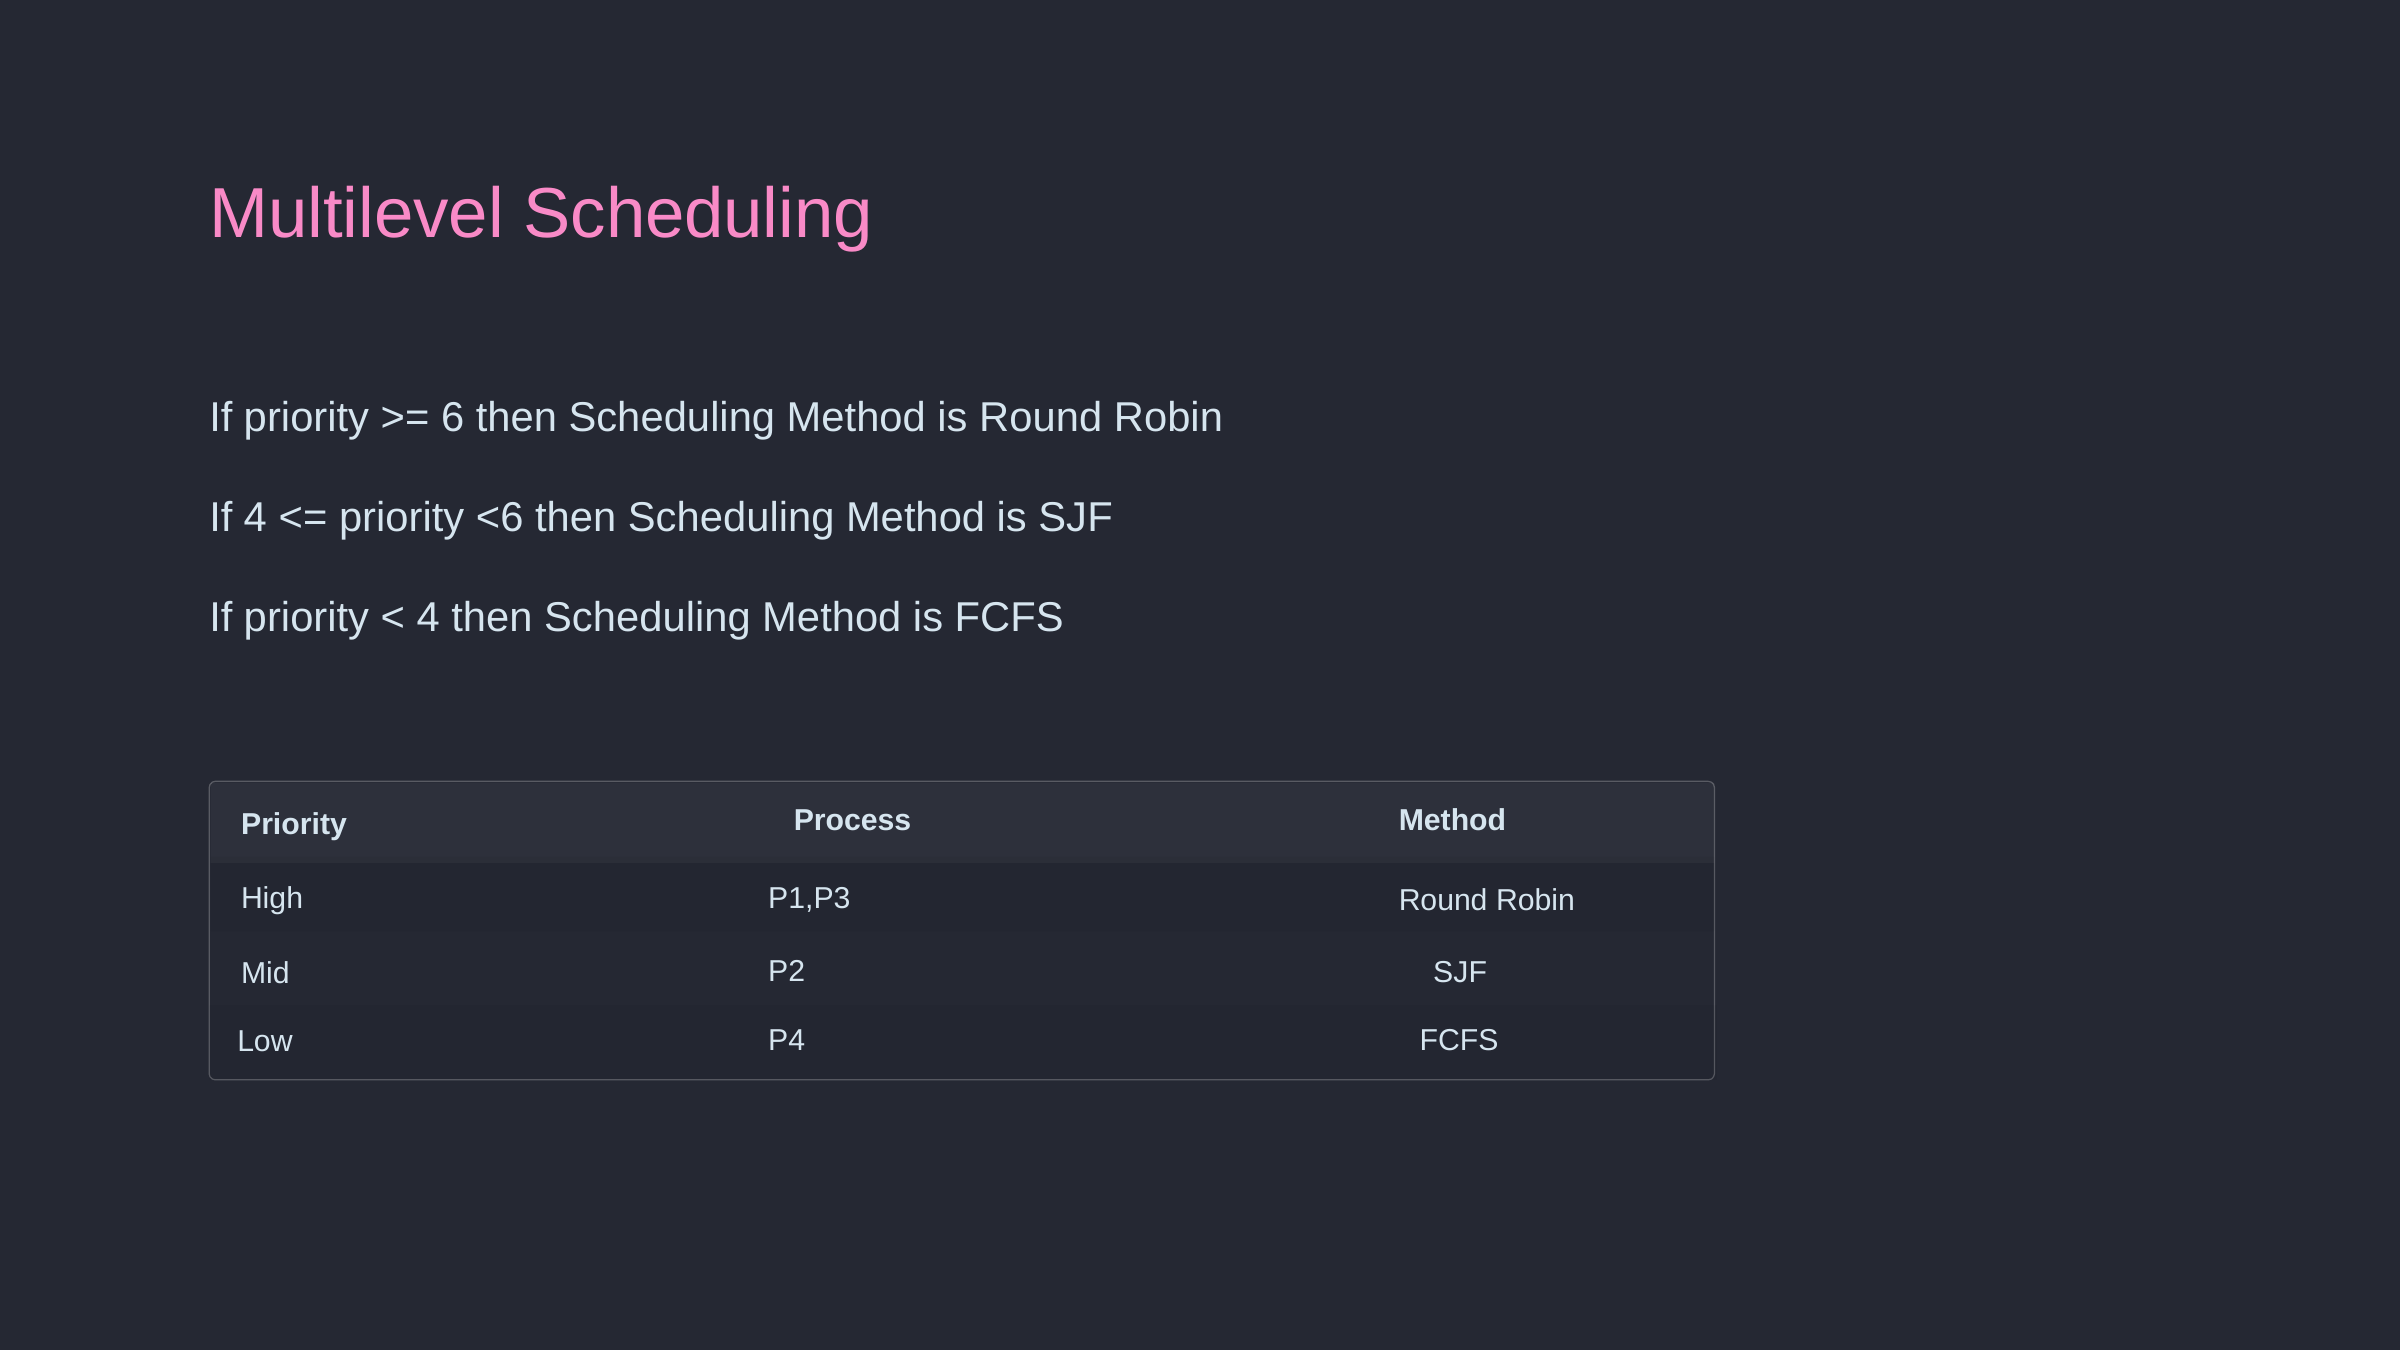

Multilevel Scheduling
If priority >= 6 then Scheduling Method is Round Robin
If 4 <= priority <6 then Scheduling Method is SJF
If priority < 4 then Scheduling Method is FCFS

Process
Method
Priority

High
P1,P3

Round Robin
P2
SJF
Mid

P4
FCFS
Low